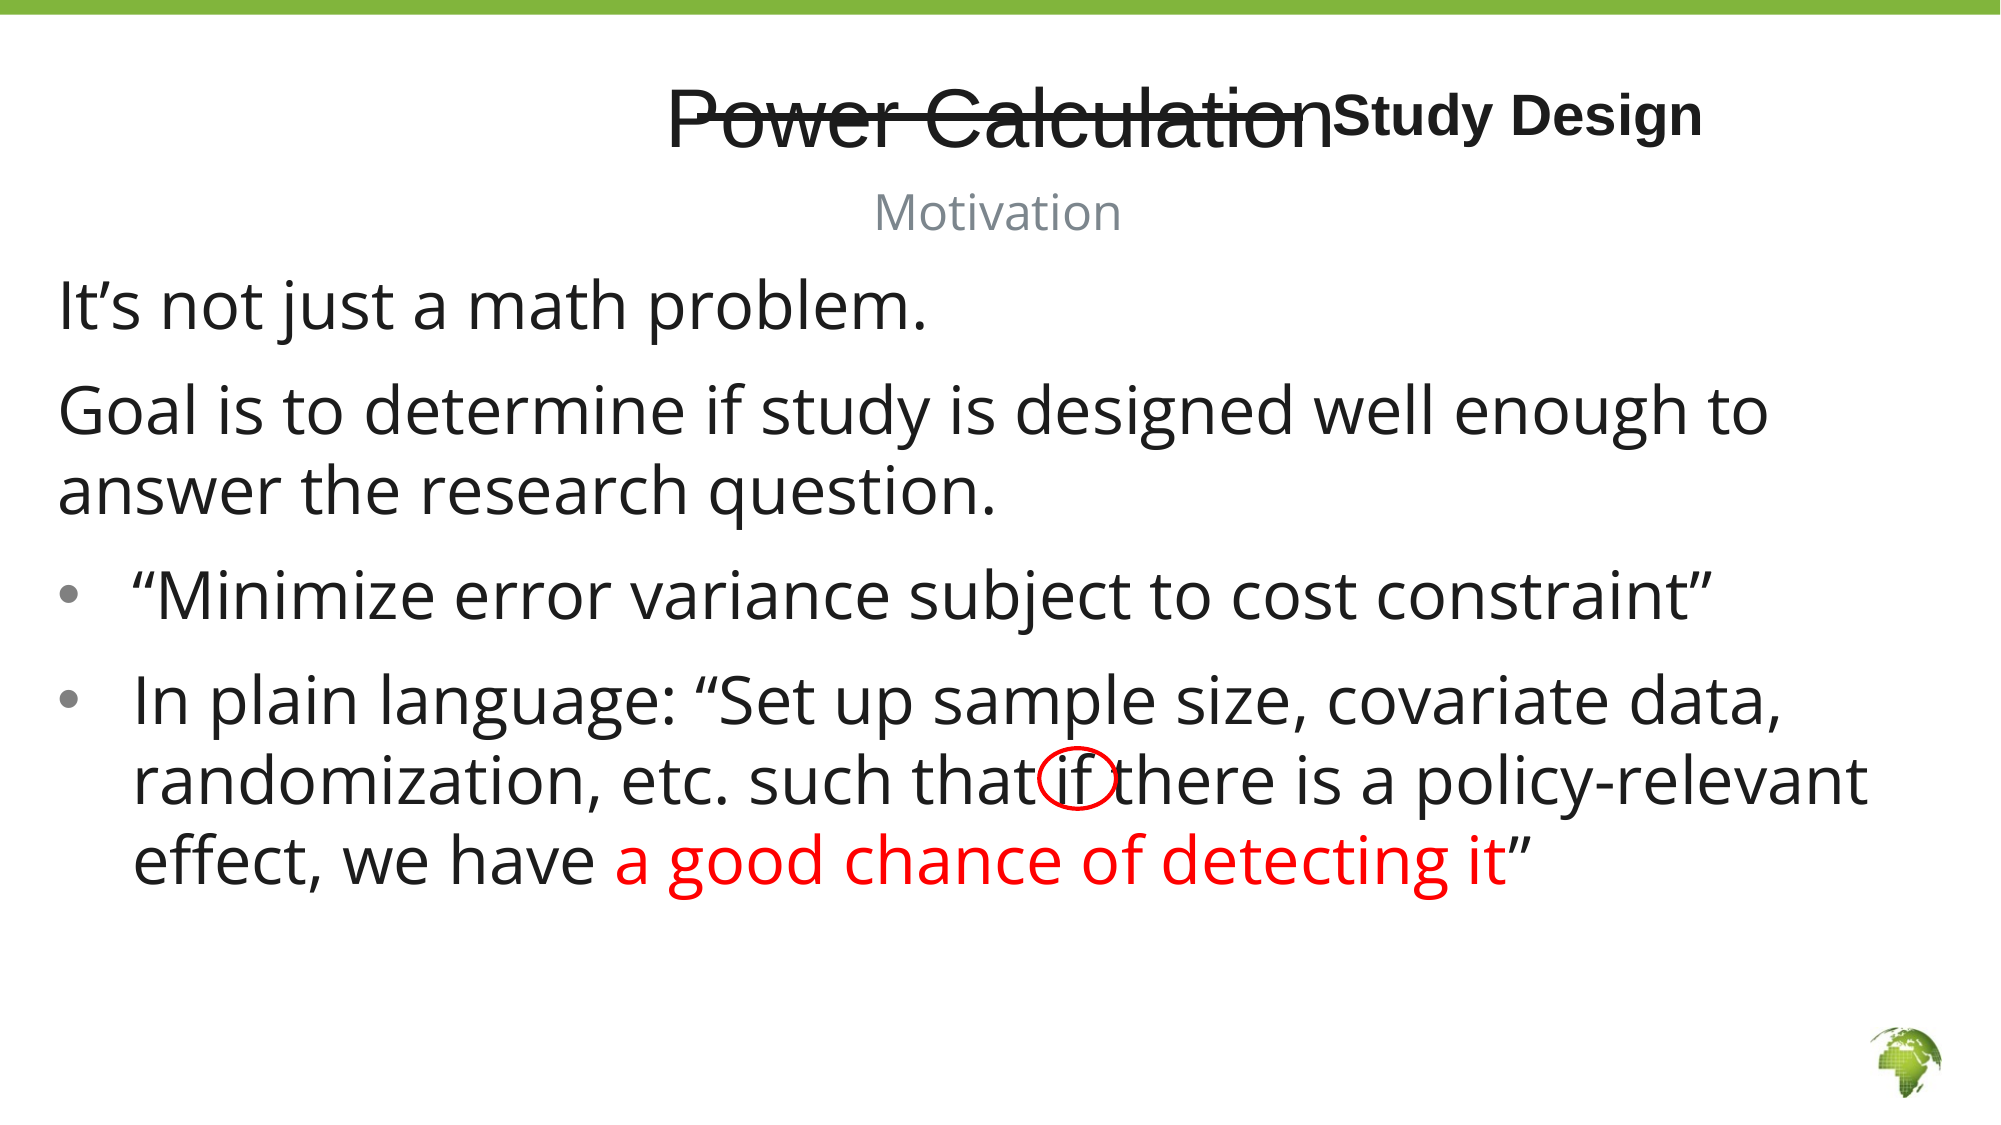

# Power Calculation
Study Design
Motivation
It’s not just a math problem.
Goal is to determine if study is designed well enough to answer the research question.
“Minimize error variance subject to cost constraint”
In plain language: “Set up sample size, covariate data, randomization, etc. such that if there is a policy-relevant effect, we have a good chance of detecting it”